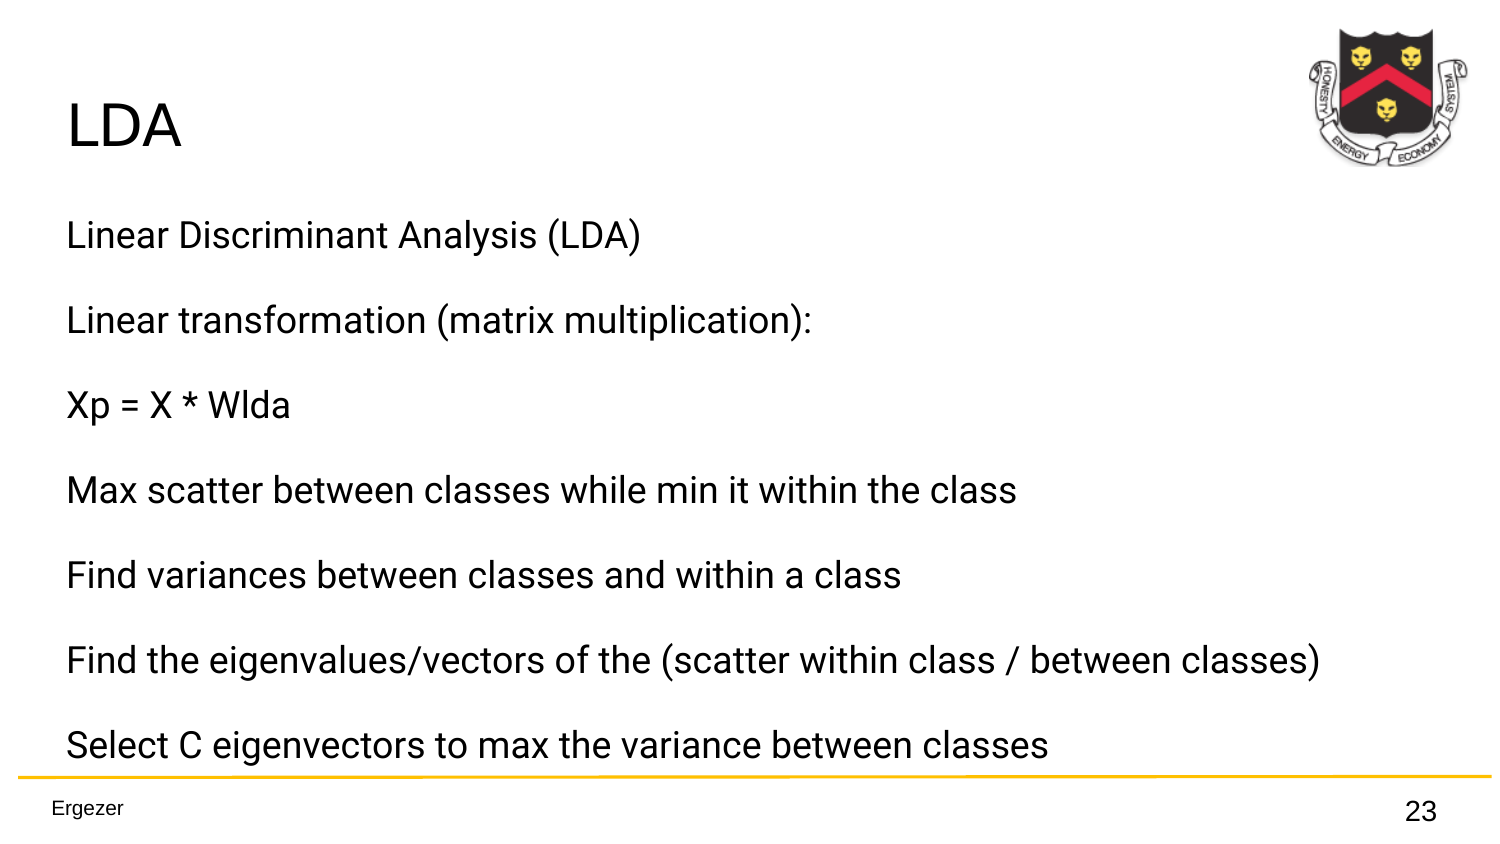

# LDA
Linear Discriminant Analysis (LDA)
Linear transformation (matrix multiplication):
Xp = X * Wlda
Max scatter between classes while min it within the class
Find variances between classes and within a class
Find the eigenvalues/vectors of the (scatter within class / between classes)
Select C eigenvectors to max the variance between classes
23